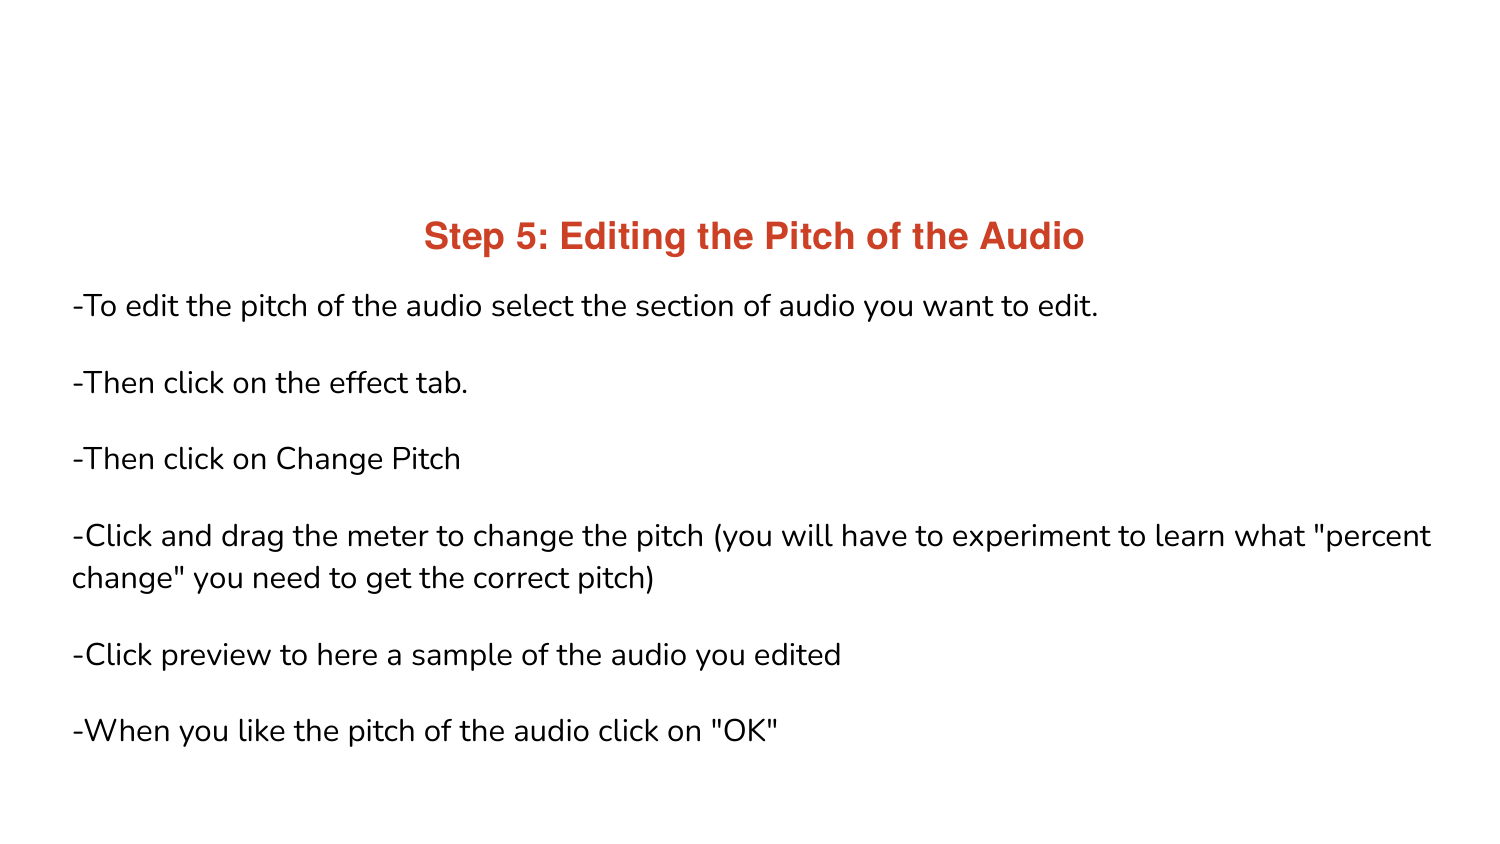

#
Step 5: Editing the Pitch of the Audio
-To edit the pitch of the audio select the section of audio you want to edit.
-Then click on the effect tab.
-Then click on Change Pitch
-Click and drag the meter to change the pitch (you will have to experiment to learn what "percent change" you need to get the correct pitch)
-Click preview to here a sample of the audio you edited
-When you like the pitch of the audio click on "OK"